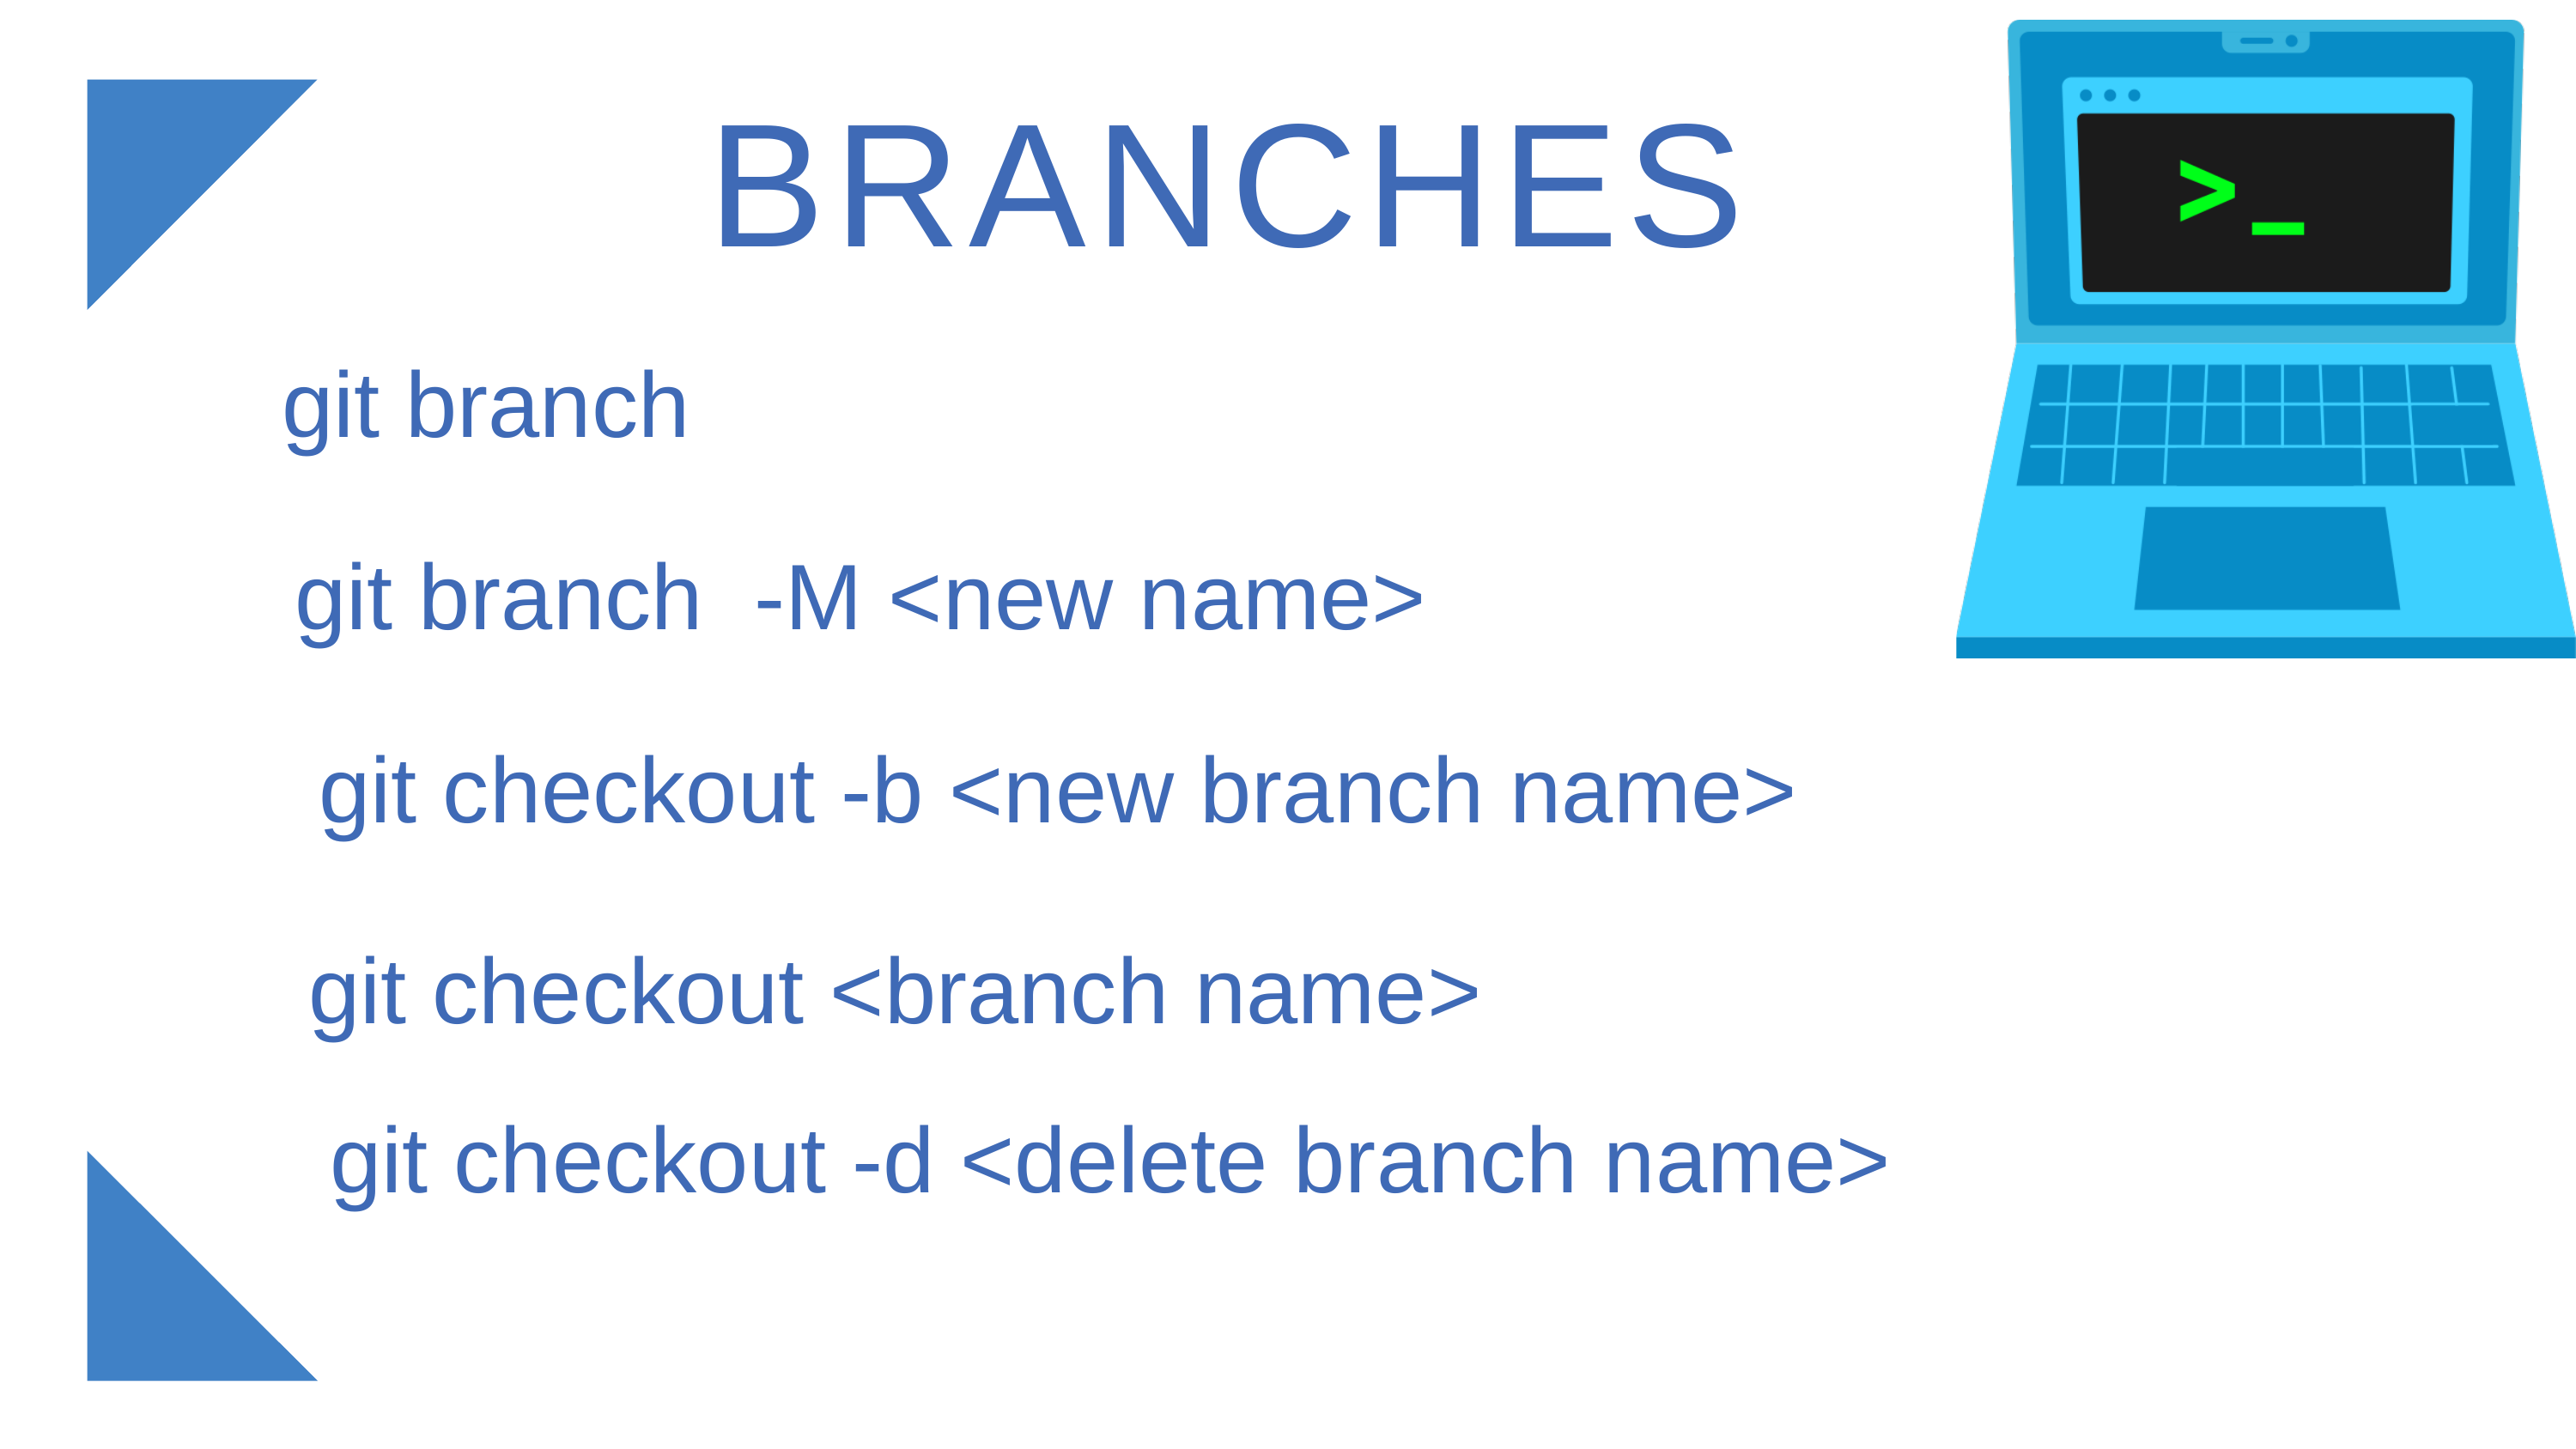

BRANCHES
git branch
git branch  -M <new name>
git checkout -b <new branch name>
git checkout <branch name>
git checkout -d <delete branch name>